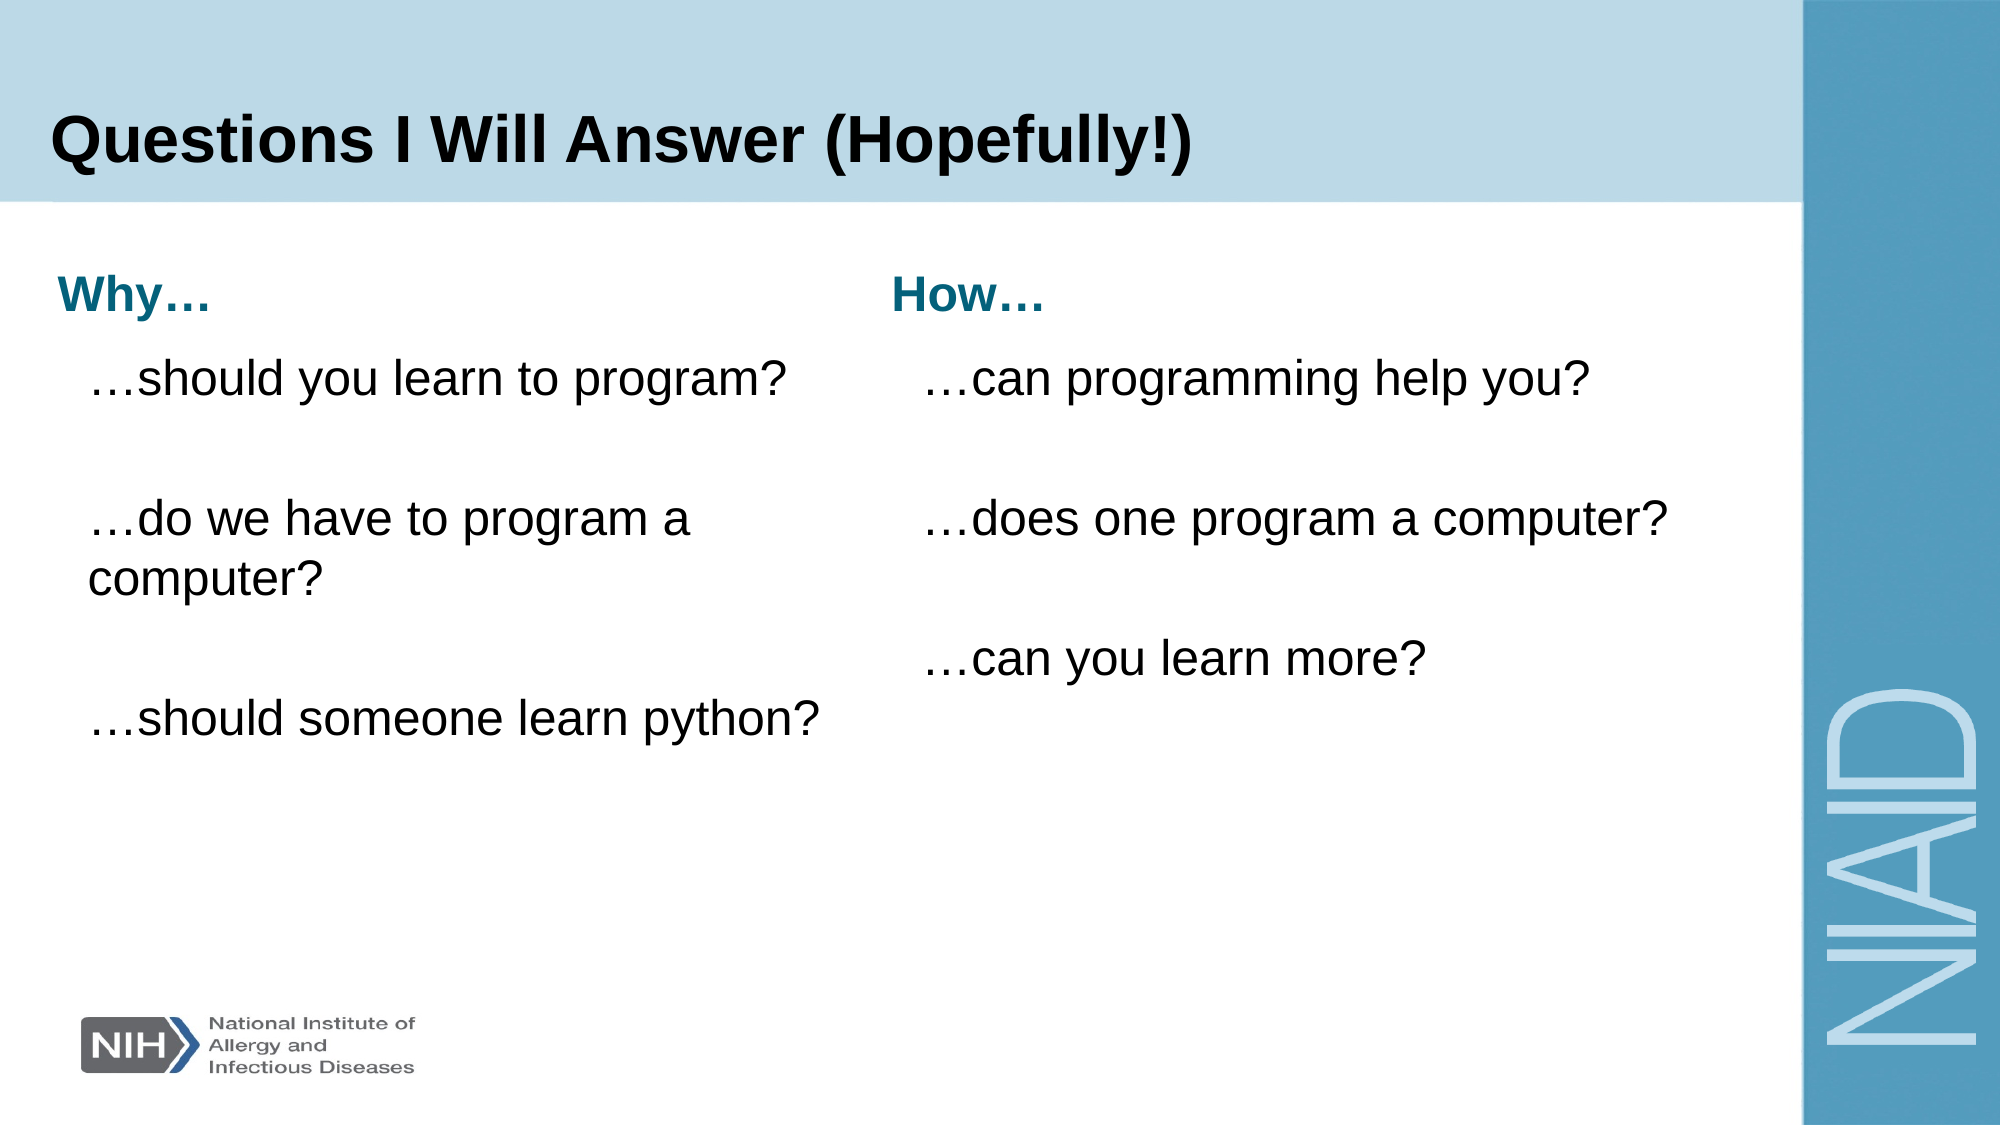

# Questions I Will Answer (Hopefully!)
Why…
How…
…should you learn to program?

…do we have to program a computer?

…should someone learn python?
…can programming help you?

…does one program a computer?

…can you learn more?